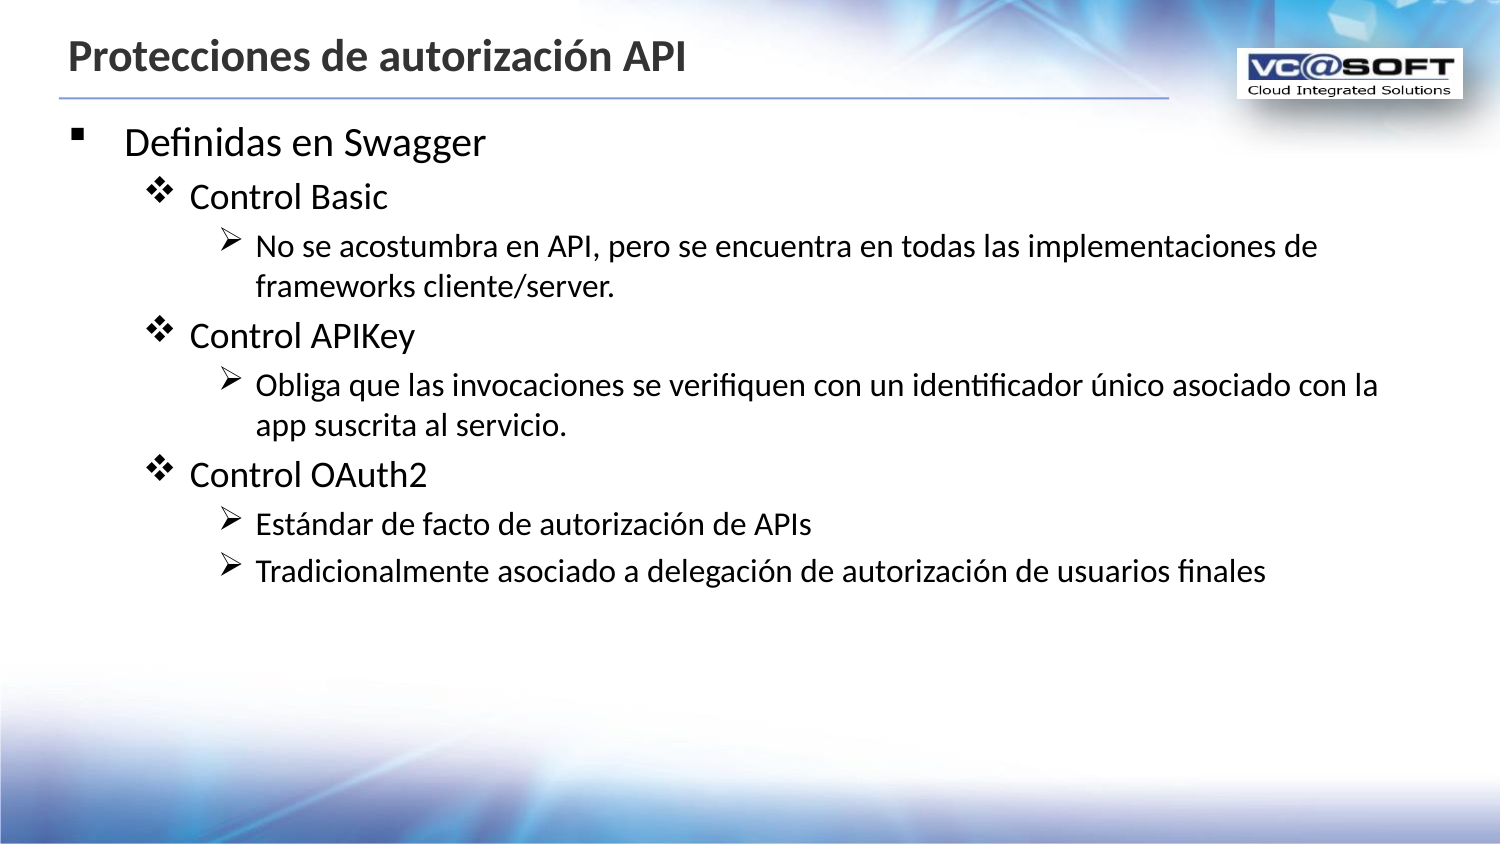

# Protecciones de autorización API
Definidas en Swagger
Control Basic
No se acostumbra en API, pero se encuentra en todas las implementaciones de frameworks cliente/server.
Control APIKey
Obliga que las invocaciones se verifiquen con un identificador único asociado con la app suscrita al servicio.
Control OAuth2
Estándar de facto de autorización de APIs
Tradicionalmente asociado a delegación de autorización de usuarios finales